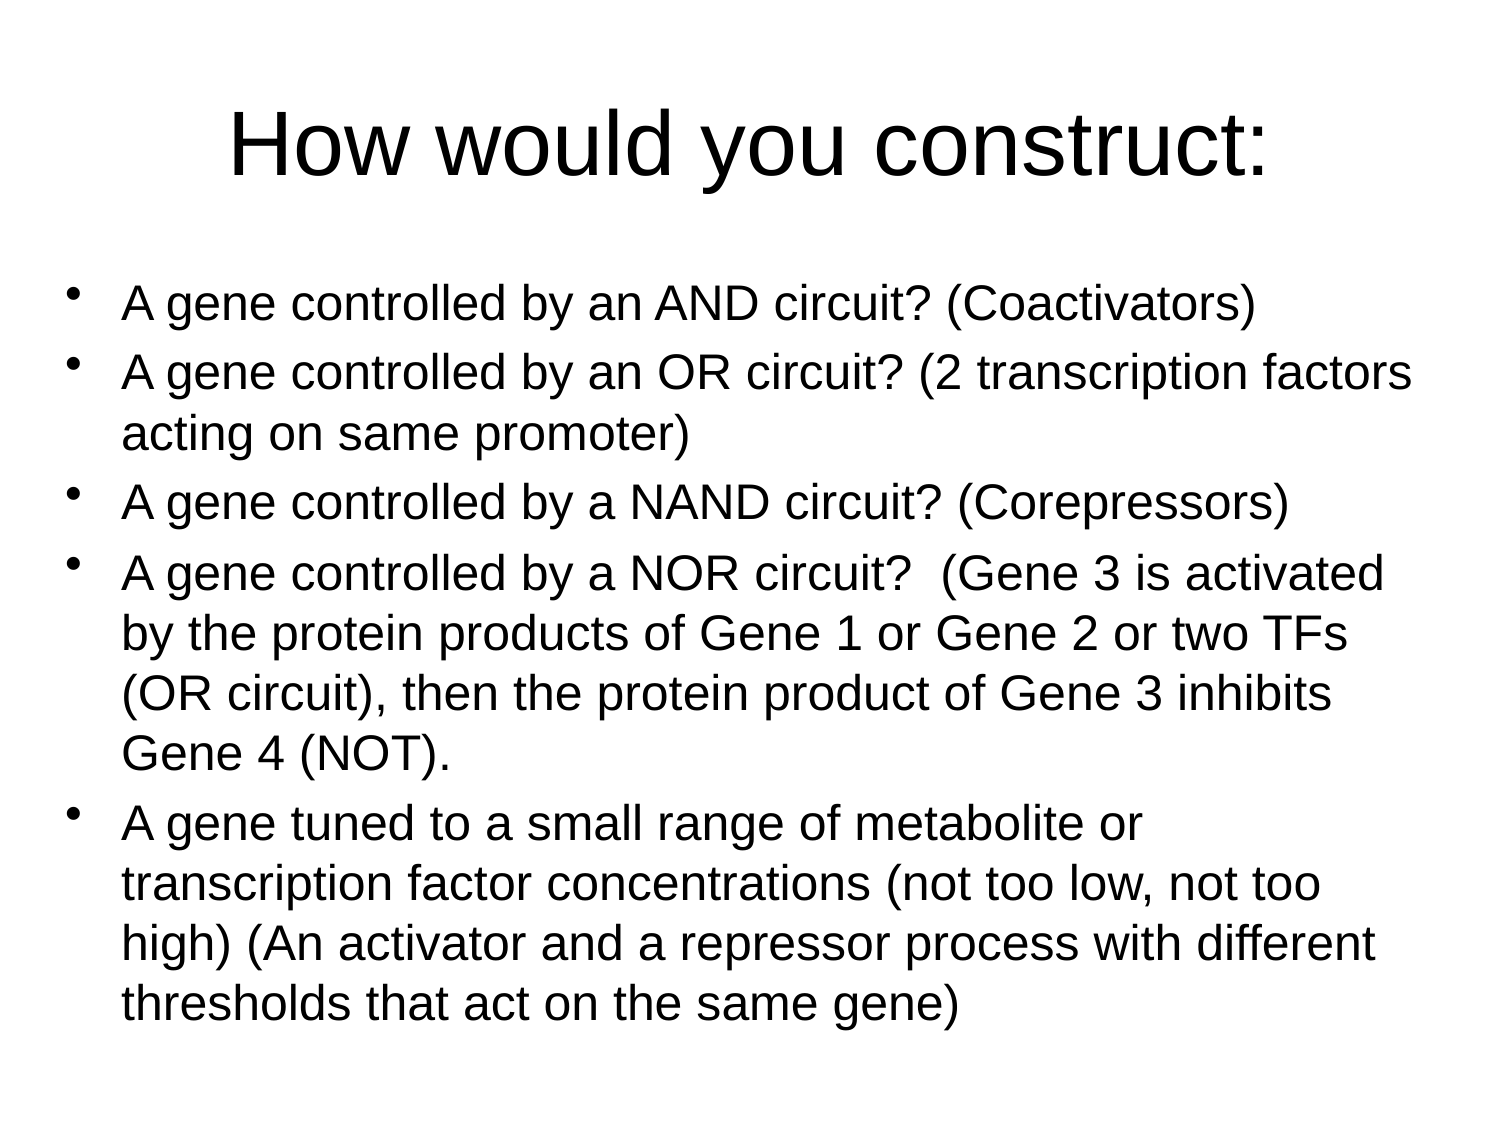

# How would you construct:
A gene controlled by an AND circuit? (Coactivators)
A gene controlled by an OR circuit? (2 transcription factors acting on same promoter)
A gene controlled by a NAND circuit? (Corepressors)
A gene controlled by a NOR circuit?  (Gene 3 is activated by the protein products of Gene 1 or Gene 2 or two TFs (OR circuit), then the protein product of Gene 3 inhibits Gene 4 (NOT).
A gene tuned to a small range of metabolite or transcription factor concentrations (not too low, not too high) (An activator and a repressor process with different thresholds that act on the same gene)